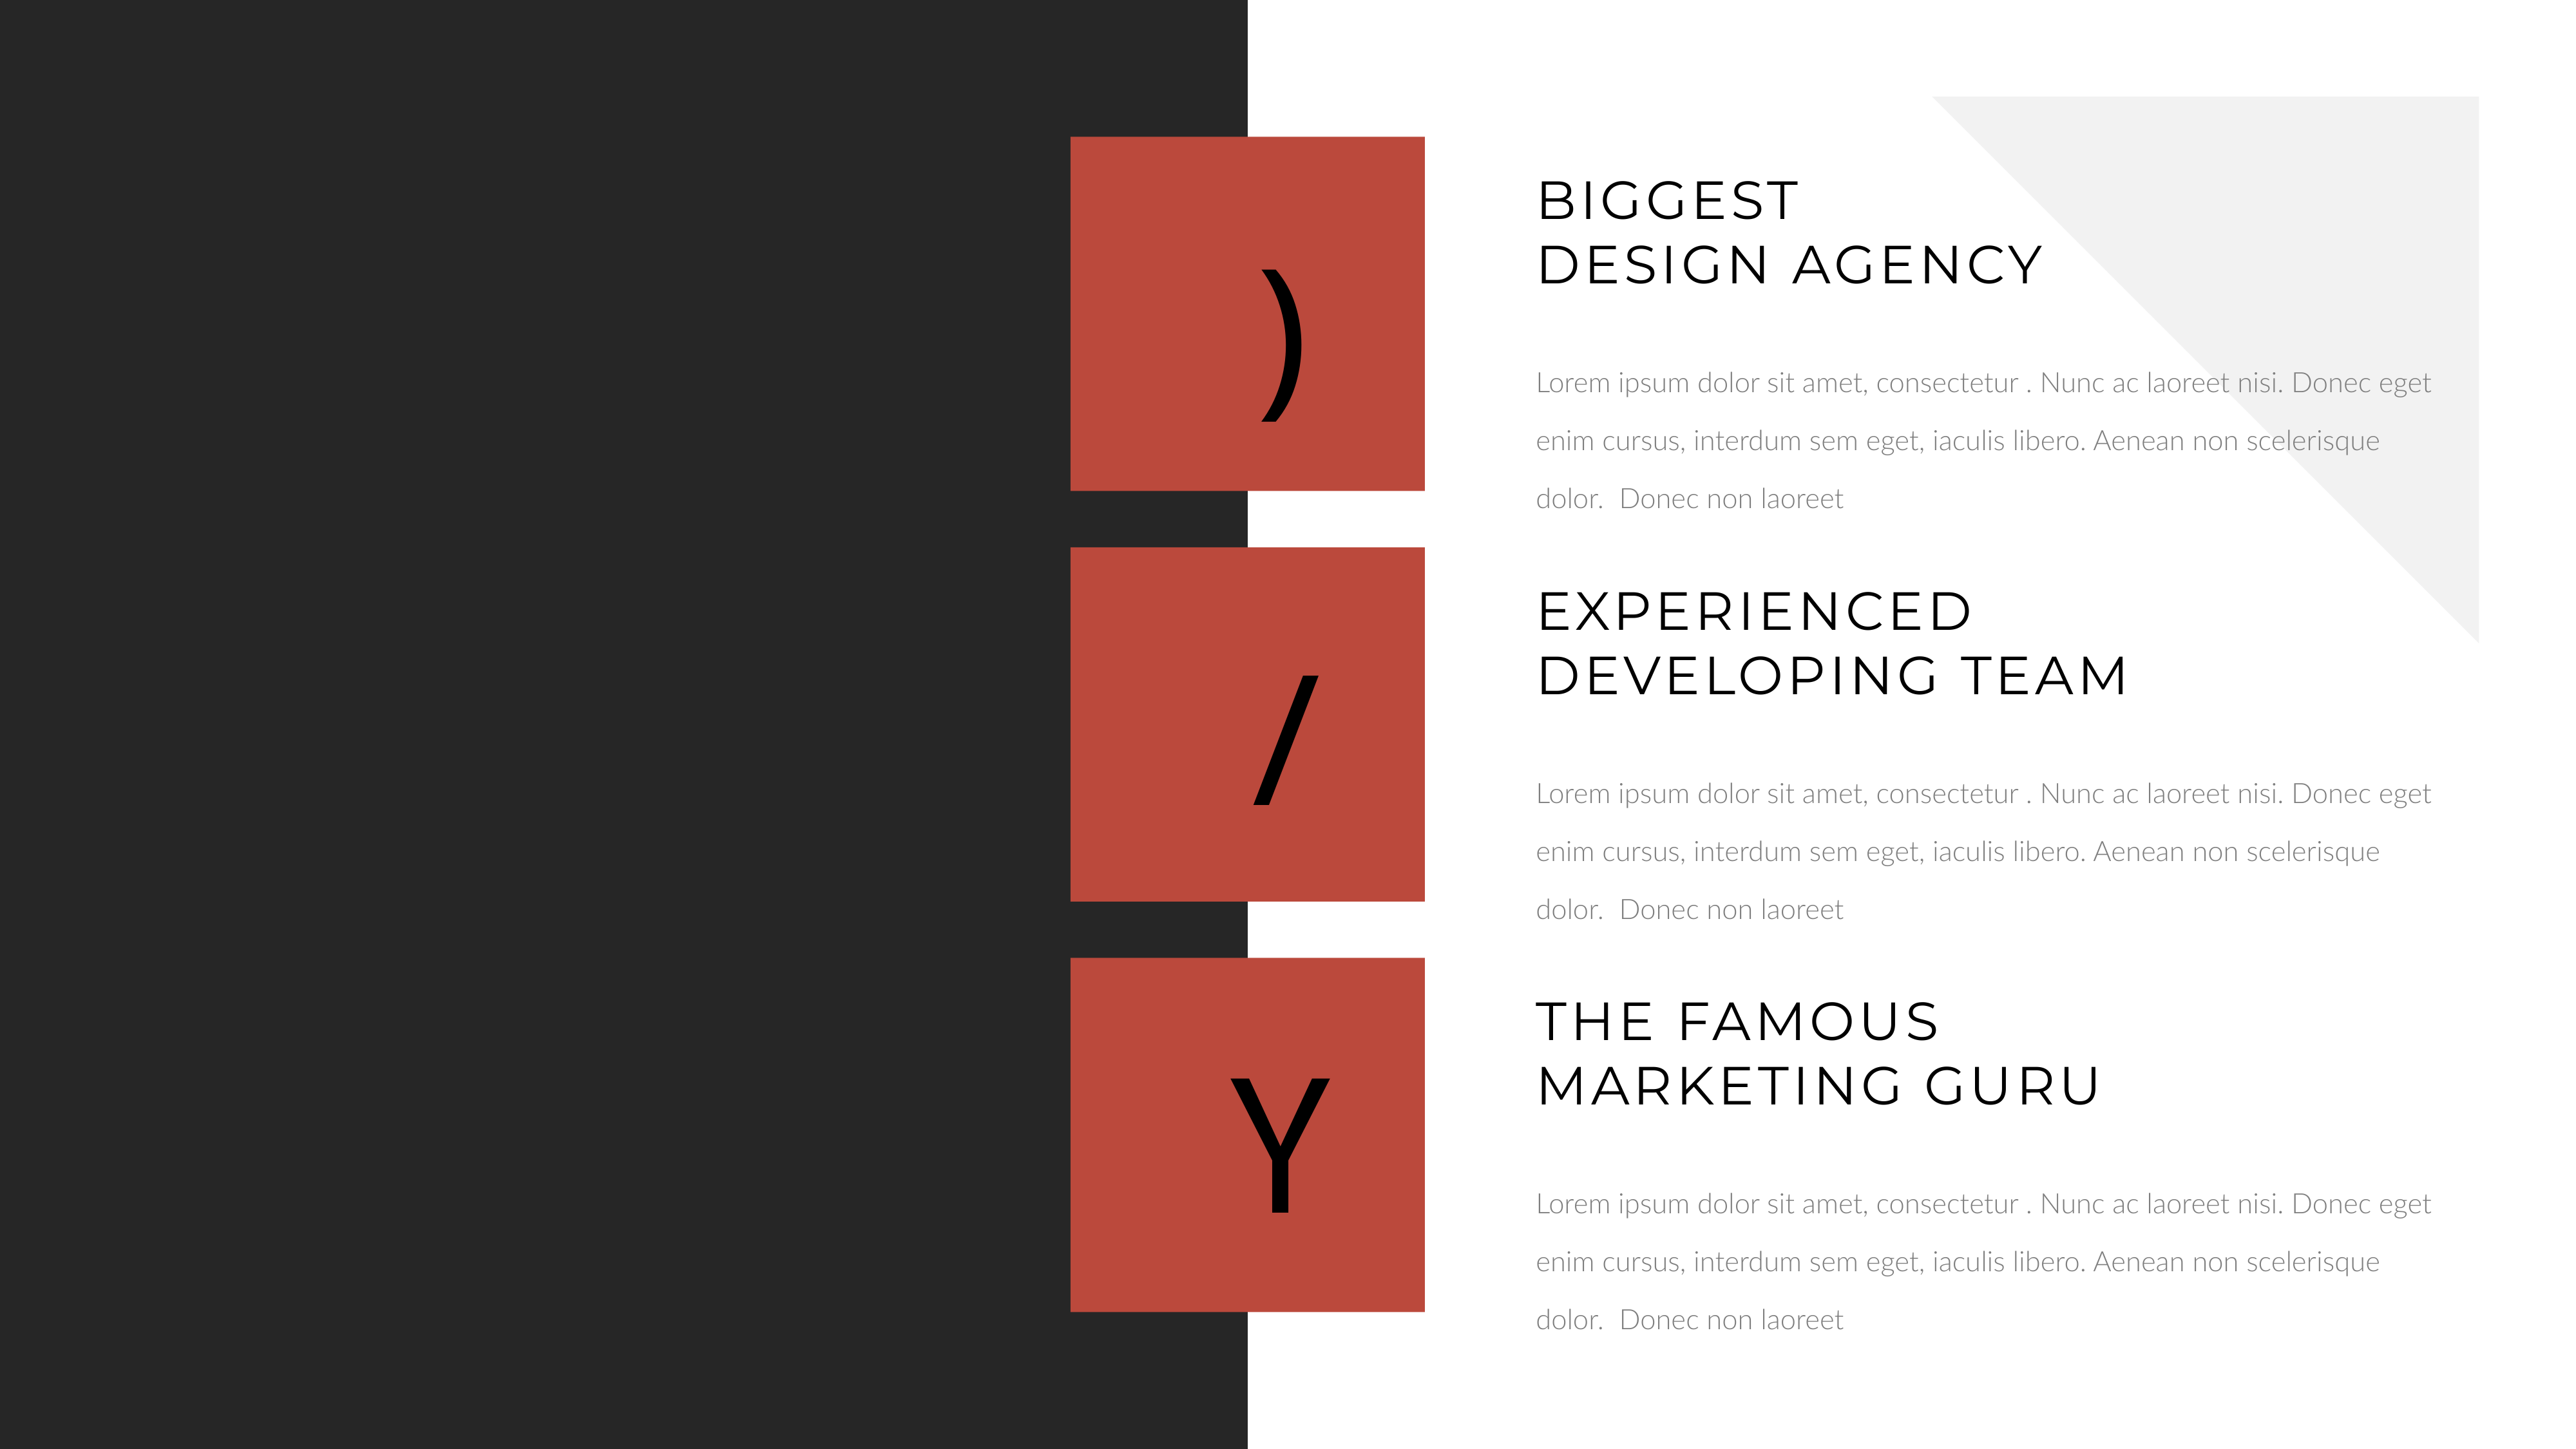

)
BIGGEST
DESIGN AGENCY

Lorem ipsum dolor sit amet, consectetur . Nunc ac laoreet nisi. Donec eget enim cursus, interdum sem eget, iaculis libero. Aenean non scelerisque dolor.  Donec non laoreet

 /
EXPERIENCED
DEVELOPING TEAM

Lorem ipsum dolor sit amet, consectetur . Nunc ac laoreet nisi. Donec eget enim cursus, interdum sem eget, iaculis libero. Aenean non scelerisque dolor.  Donec non laoreet

 Y
THE FAMOUS
MARKETING GURU

Lorem ipsum dolor sit amet, consectetur . Nunc ac laoreet nisi. Donec eget enim cursus, interdum sem eget, iaculis libero. Aenean non scelerisque dolor.  Donec non laoreet